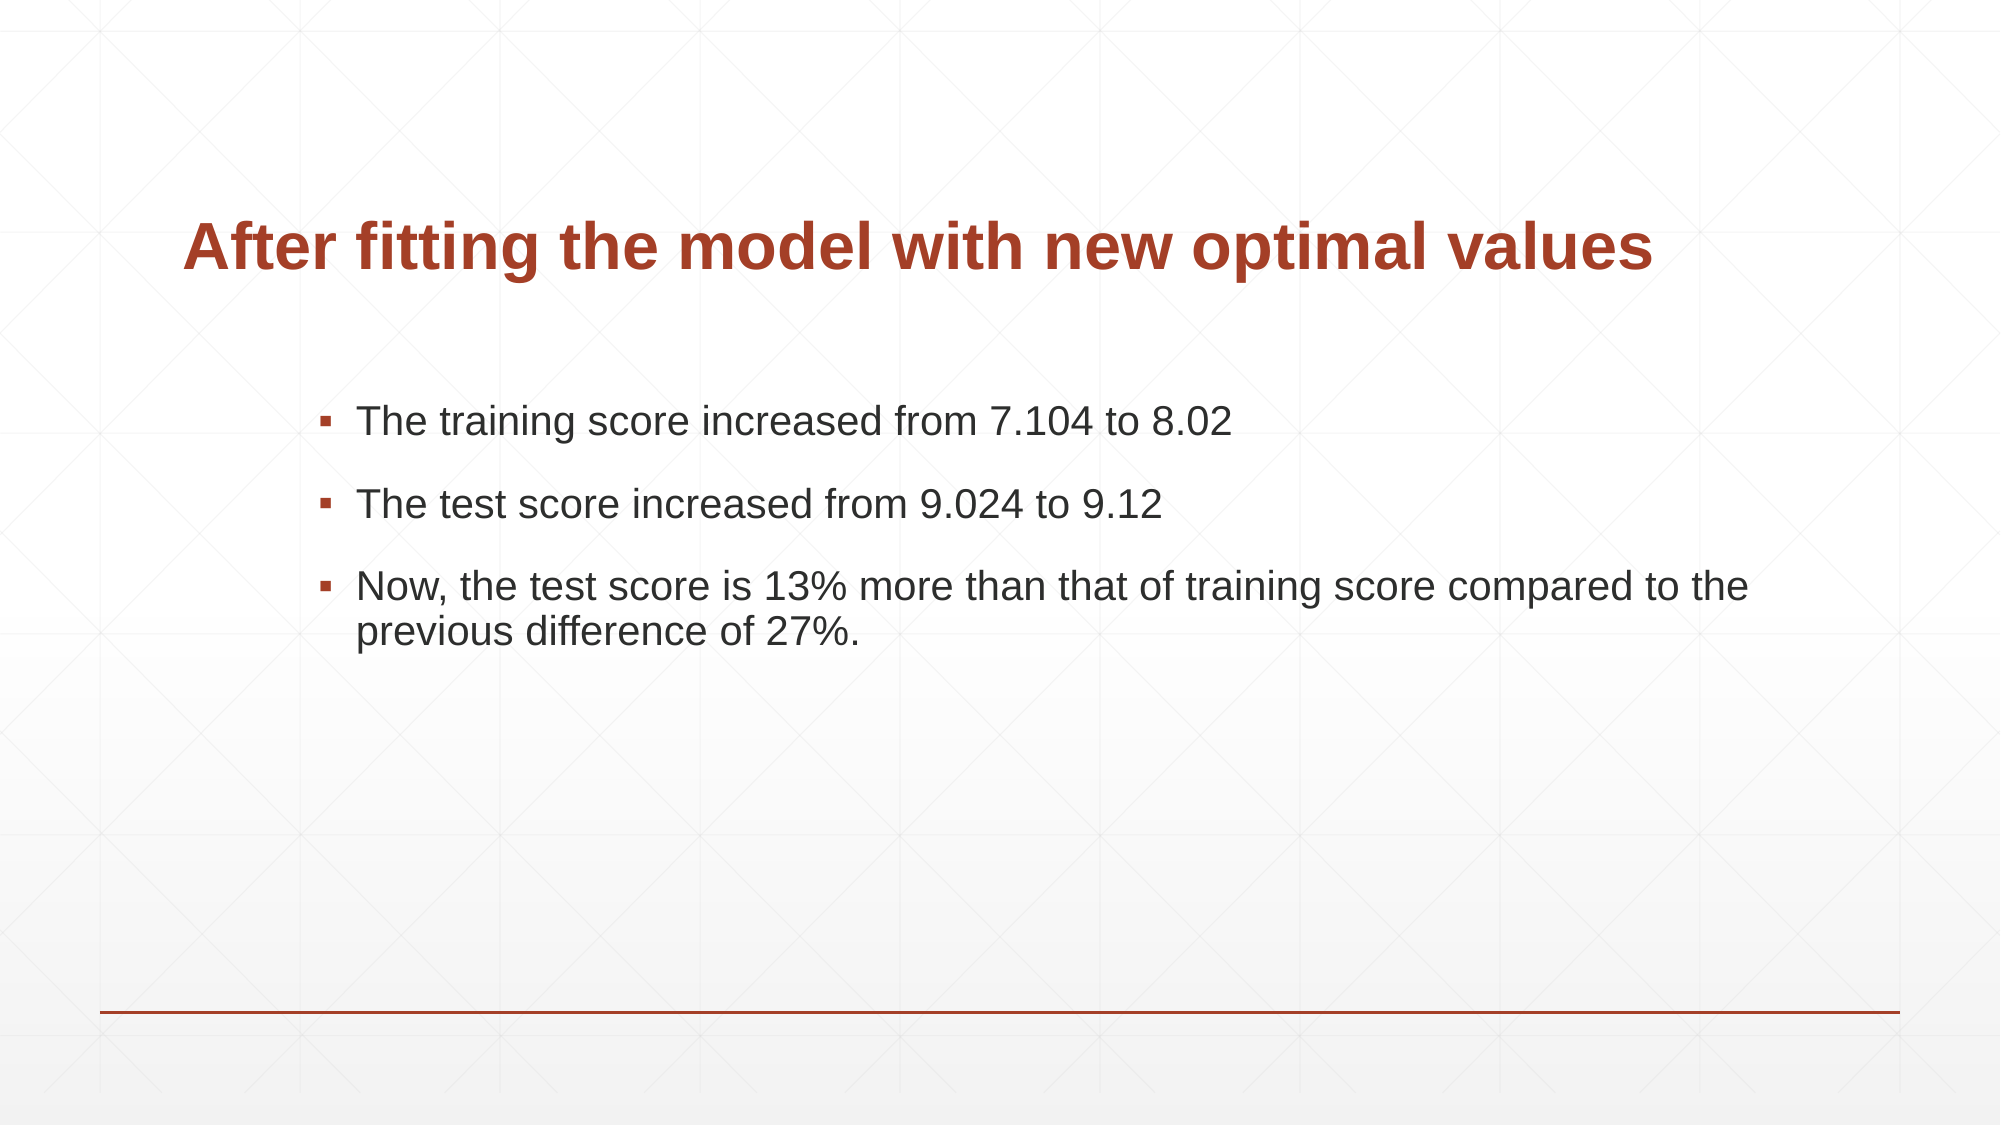

# After fitting the model with new optimal values
The training score increased from 7.104 to 8.02
The test score increased from 9.024 to 9.12
Now, the test score is 13% more than that of training score compared to the previous difference of 27%.